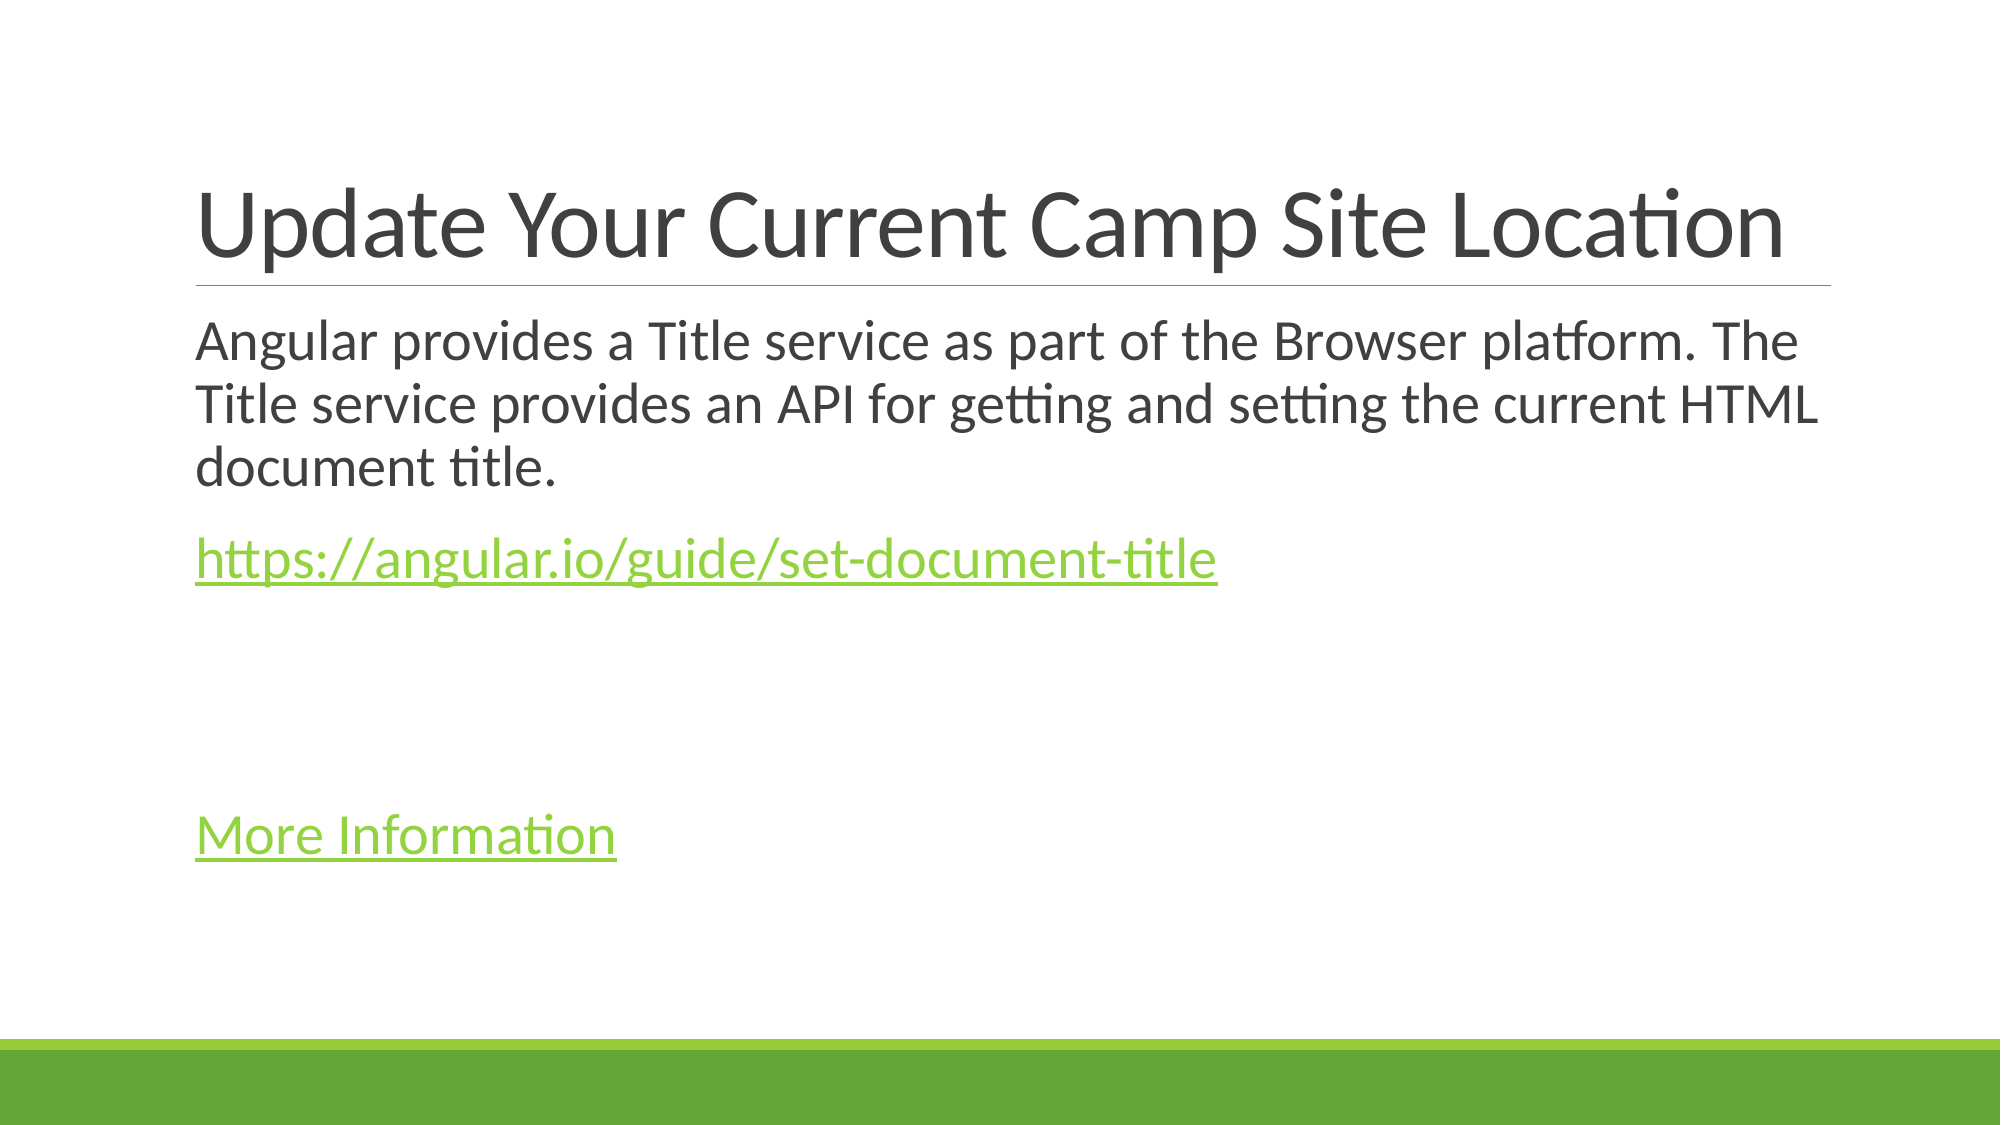

# Update Your Current Camp Site Location
Angular provides a Title service as part of the Browser platform. The Title service provides an API for getting and setting the current HTML document title.
https://angular.io/guide/set-document-title

More Information